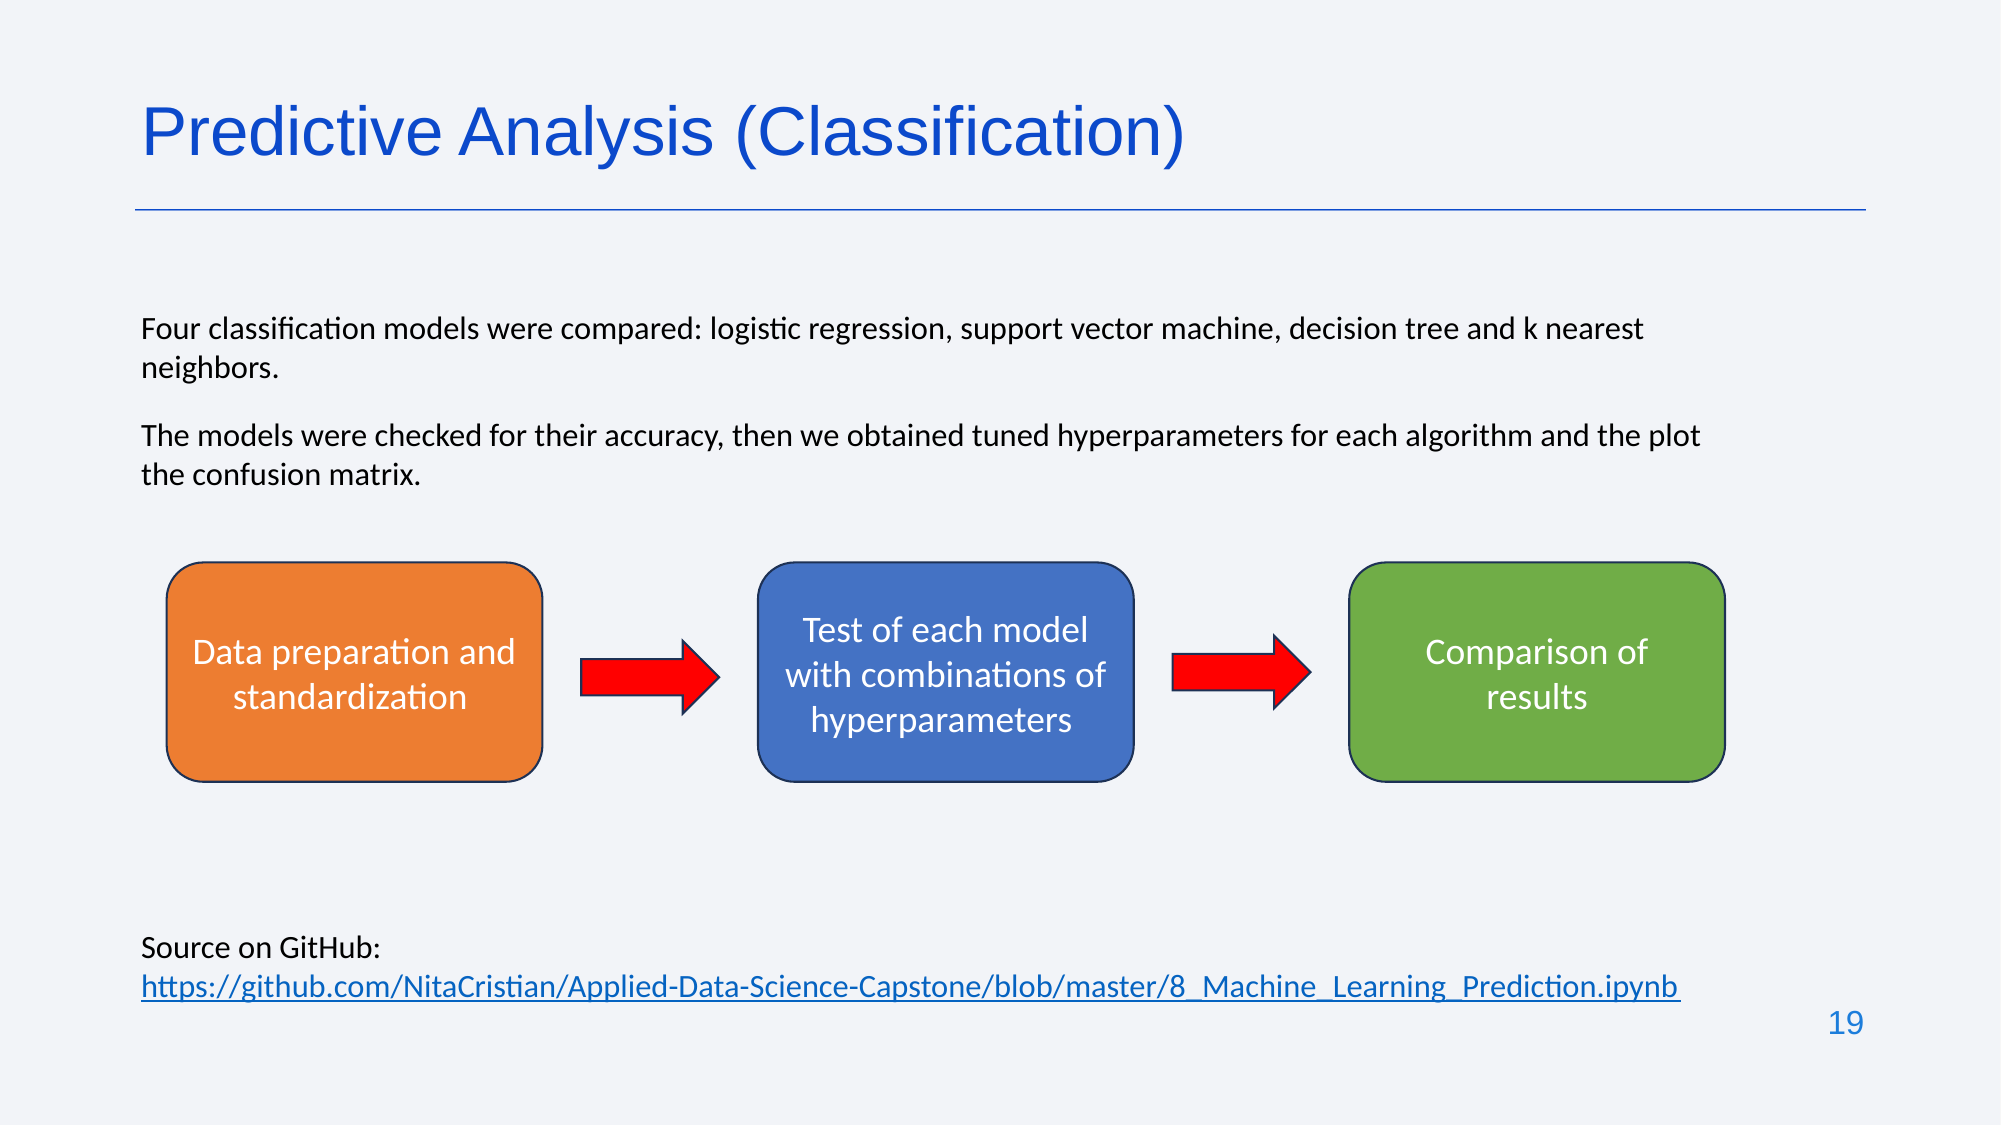

Predictive Analysis (Classification)
Four classification models were compared: logistic regression, support vector machine, decision tree and k nearest neighbors.
The models were checked for their accuracy, then we obtained tuned hyperparameters for each algorithm and the plot the confusion matrix.

Source on GitHub: https://github.com/NitaCristian/Applied-Data-Science-Capstone/blob/master/8_Machine_Learning_Prediction.ipynb
Data preparation and standardization
Test of each model with combinations of hyperparameters
Comparison of results

19